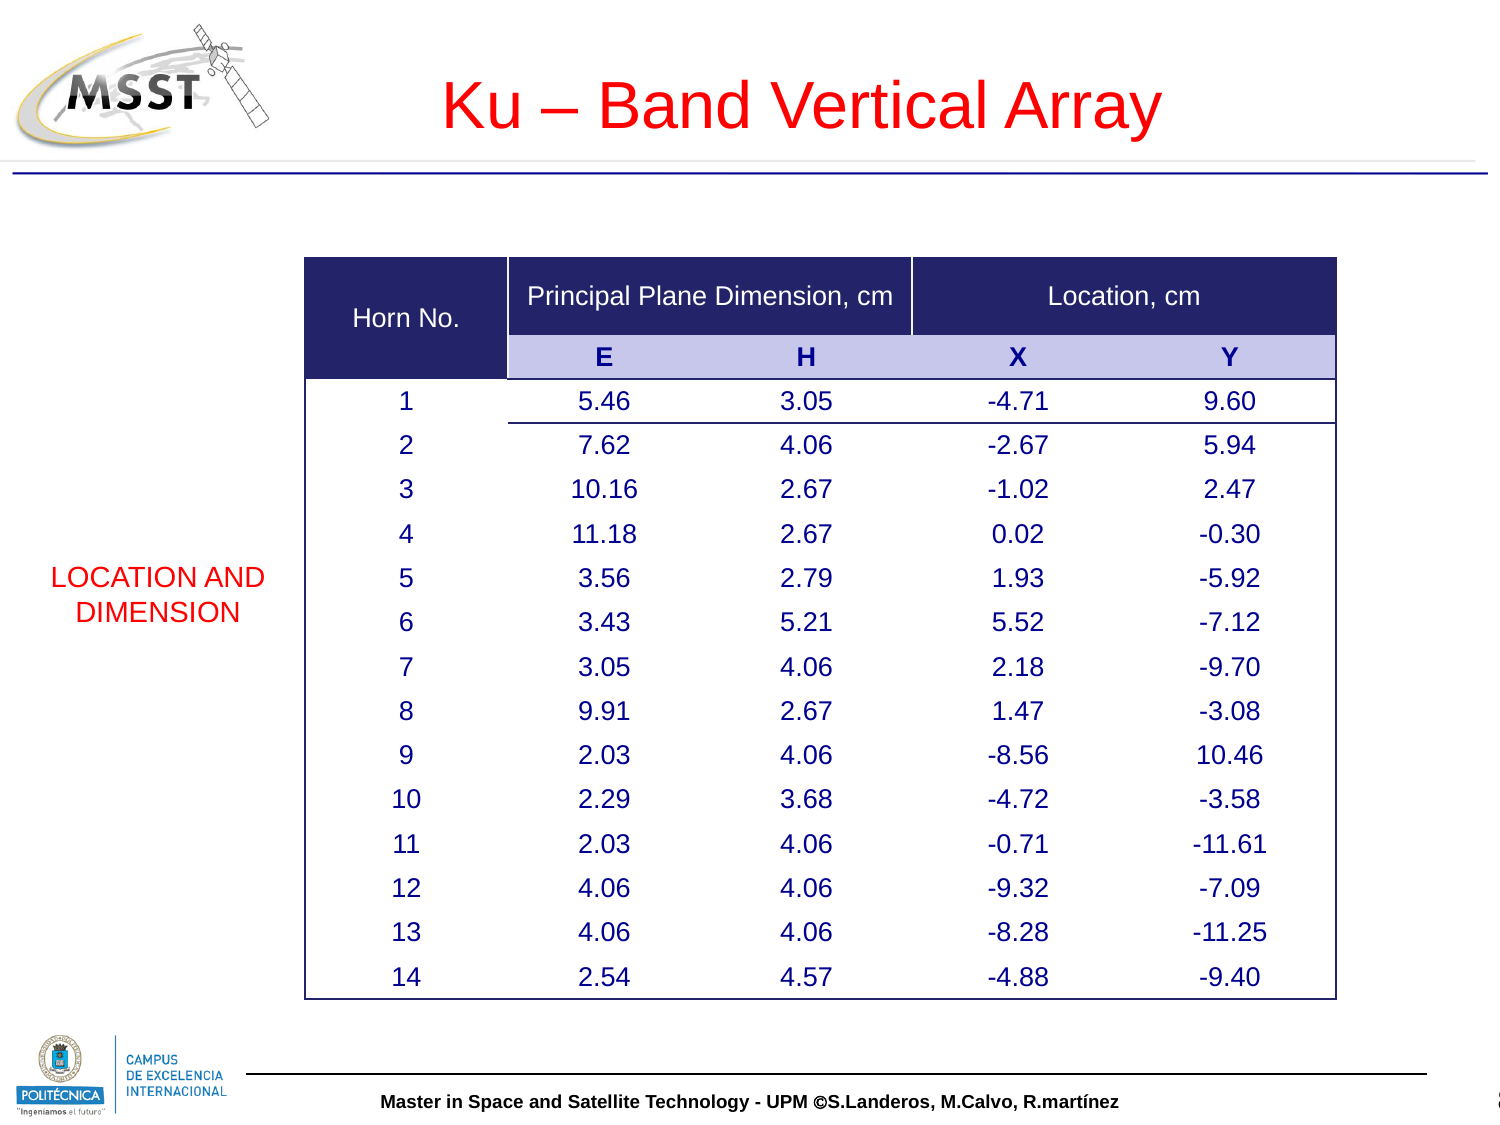

Ku – Band Vertical Array
| Horn No. | Principal Plane Dimension, cm |  | Location, cm |  |
| --- | --- | --- | --- | --- |
|  | E | H | X | Y |
| 1 | 5.46 | 3.05 | -4.71 | 9.60 |
| 2 | 7.62 | 4.06 | -2.67 | 5.94 |
| 3 | 10.16 | 2.67 | -1.02 | 2.47 |
| 4 | 11.18 | 2.67 | 0.02 | -0.30 |
| 5 | 3.56 | 2.79 | 1.93 | -5.92 |
| 6 | 3.43 | 5.21 | 5.52 | -7.12 |
| 7 | 3.05 | 4.06 | 2.18 | -9.70 |
| 8 | 9.91 | 2.67 | 1.47 | -3.08 |
| 9 | 2.03 | 4.06 | -8.56 | 10.46 |
| 10 | 2.29 | 3.68 | -4.72 | -3.58 |
| 11 | 2.03 | 4.06 | -0.71 | -11.61 |
| 12 | 4.06 | 4.06 | -9.32 | -7.09 |
| 13 | 4.06 | 4.06 | -8.28 | -11.25 |
| 14 | 2.54 | 4.57 | -4.88 | -9.40 |
LOCATION AND DIMENSION